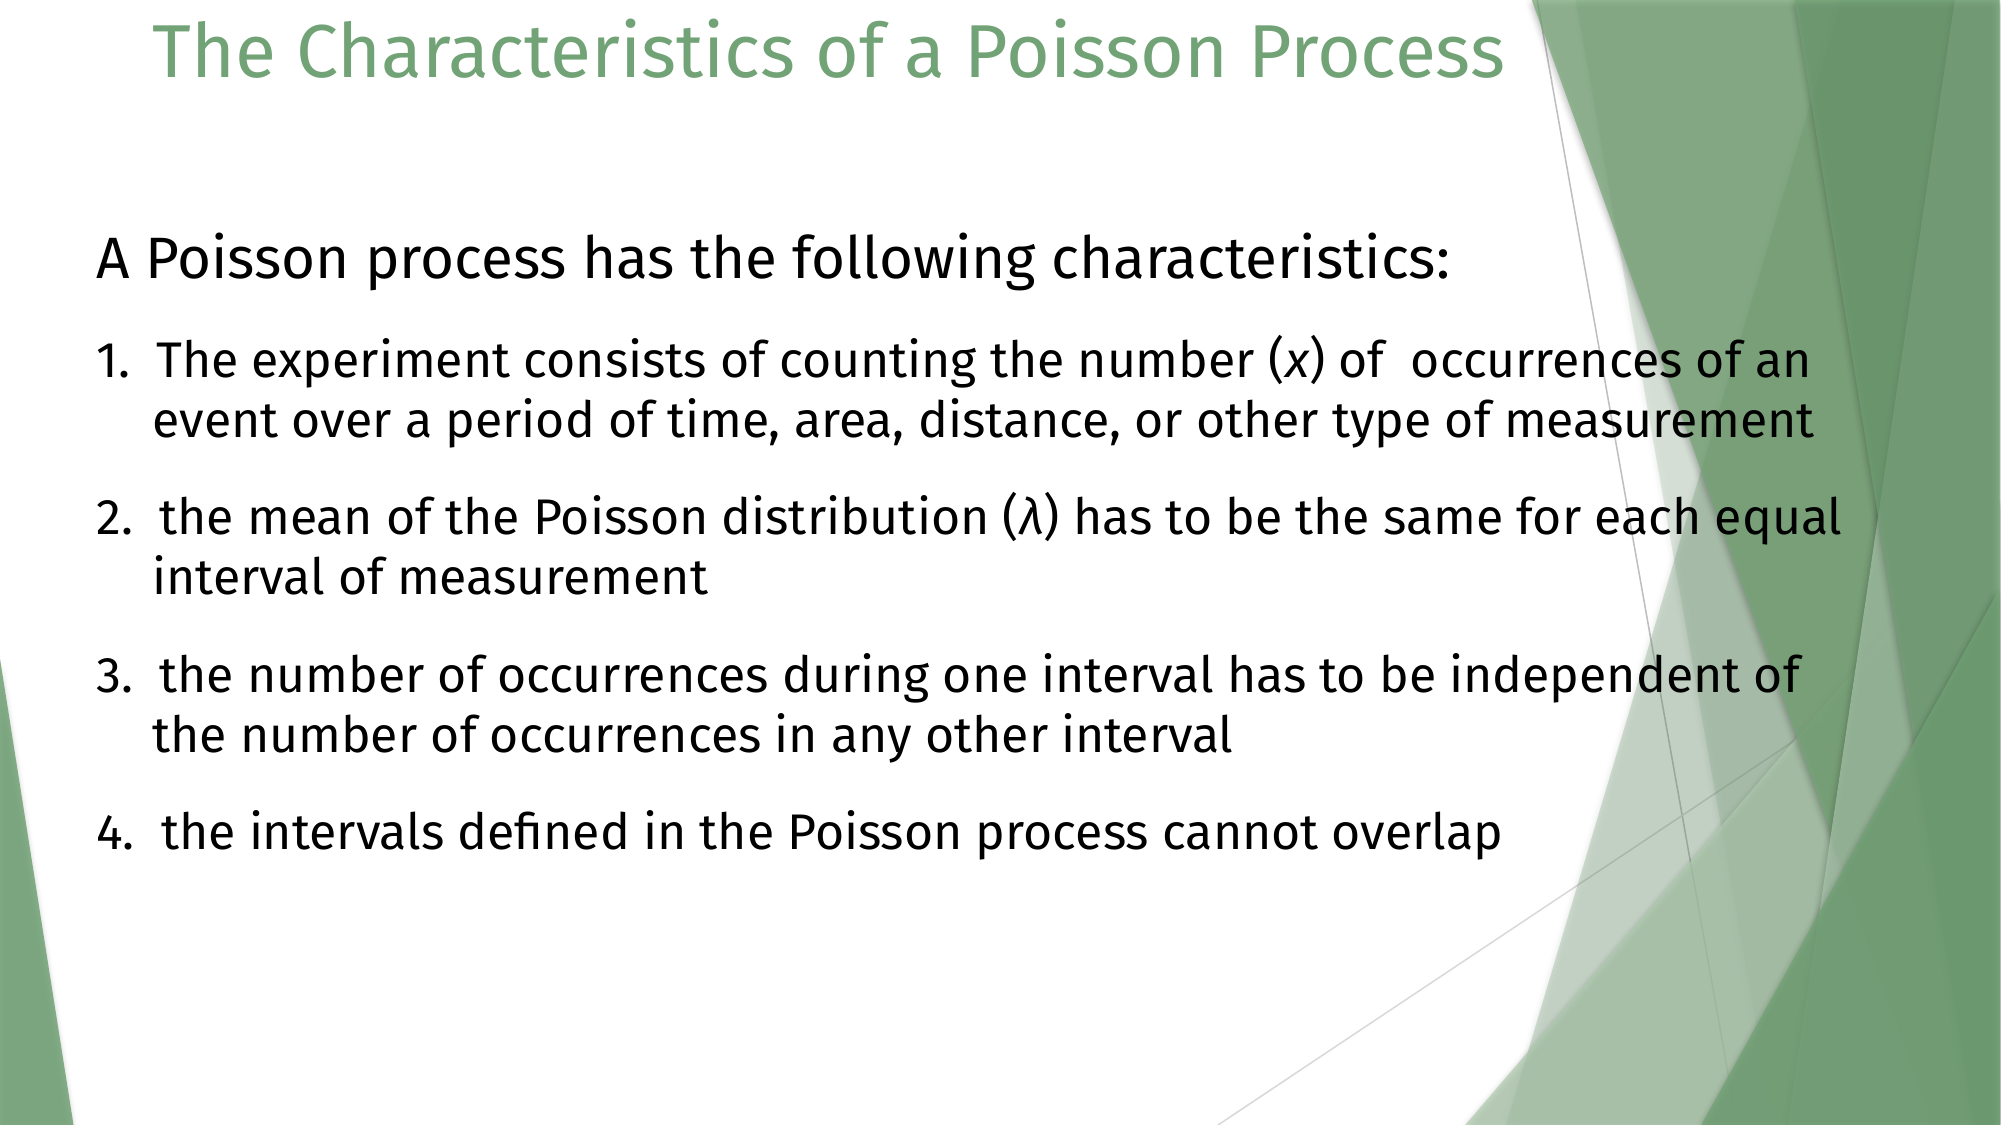

# The Characteristics of a Poisson Process
A Poisson process has the following characteristics:
1.  The experiment consists of counting the number (x) of  occurrences of an event over a period of time, area, distance, or other type of measurement
2.  the mean of the Poisson distribution (λ) has to be the same for each equal interval of measurement
3.  the number of occurrences during one interval has to be independent of the number of occurrences in any other interval
4.  the intervals defined in the Poisson process cannot overlap